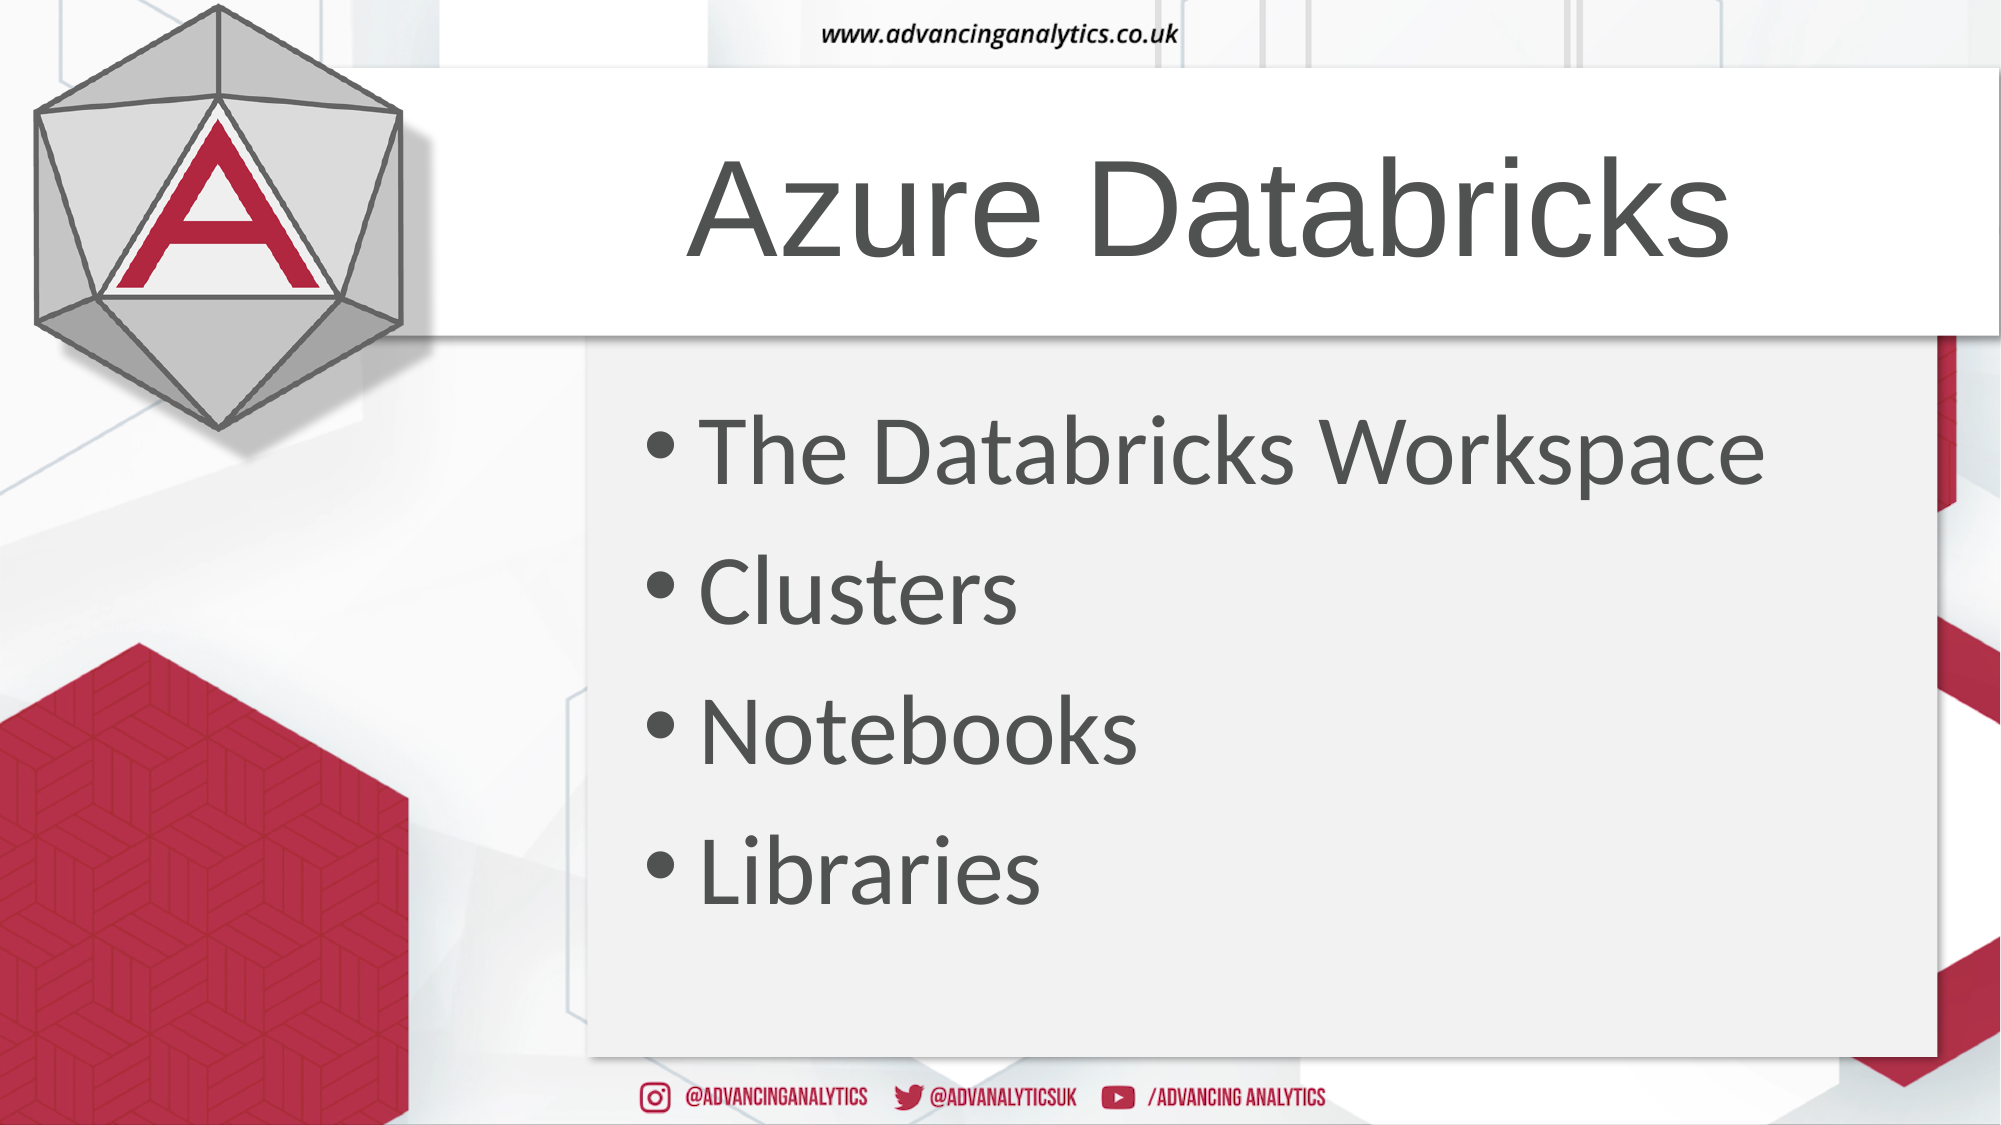

# Azure Databricks
The Databricks Workspace
Clusters
Notebooks
Libraries